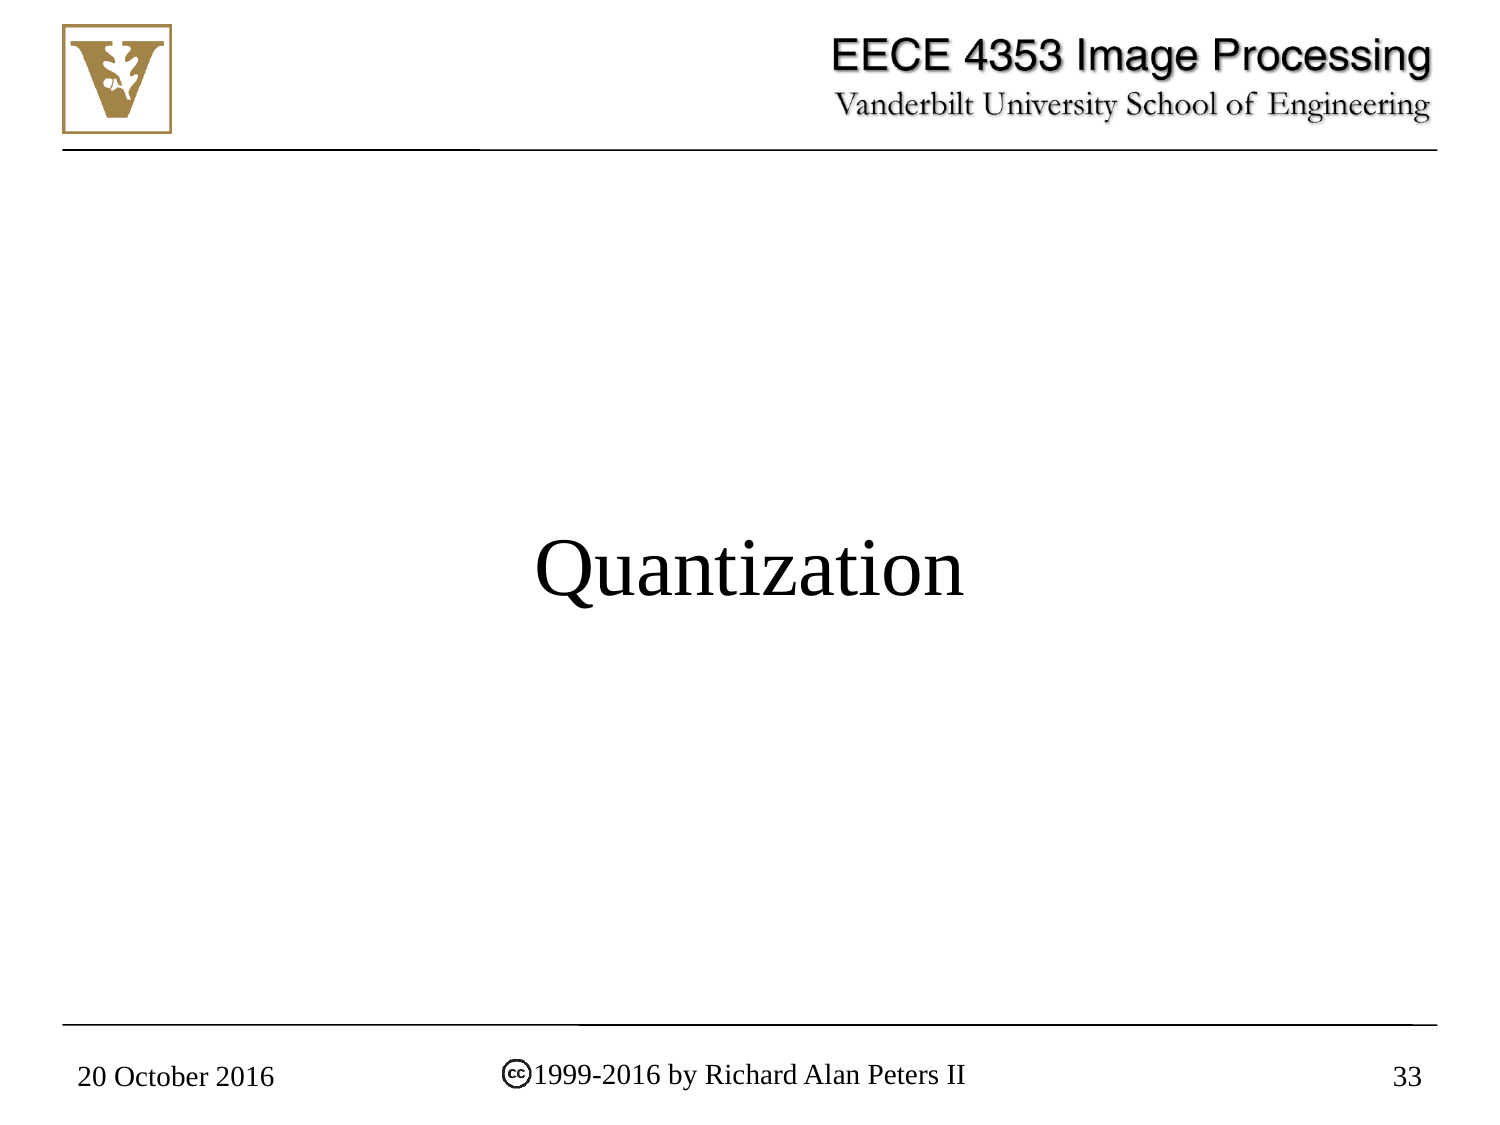

# Quantization
20 October 2016
33
1999-2016 by Richard Alan Peters II